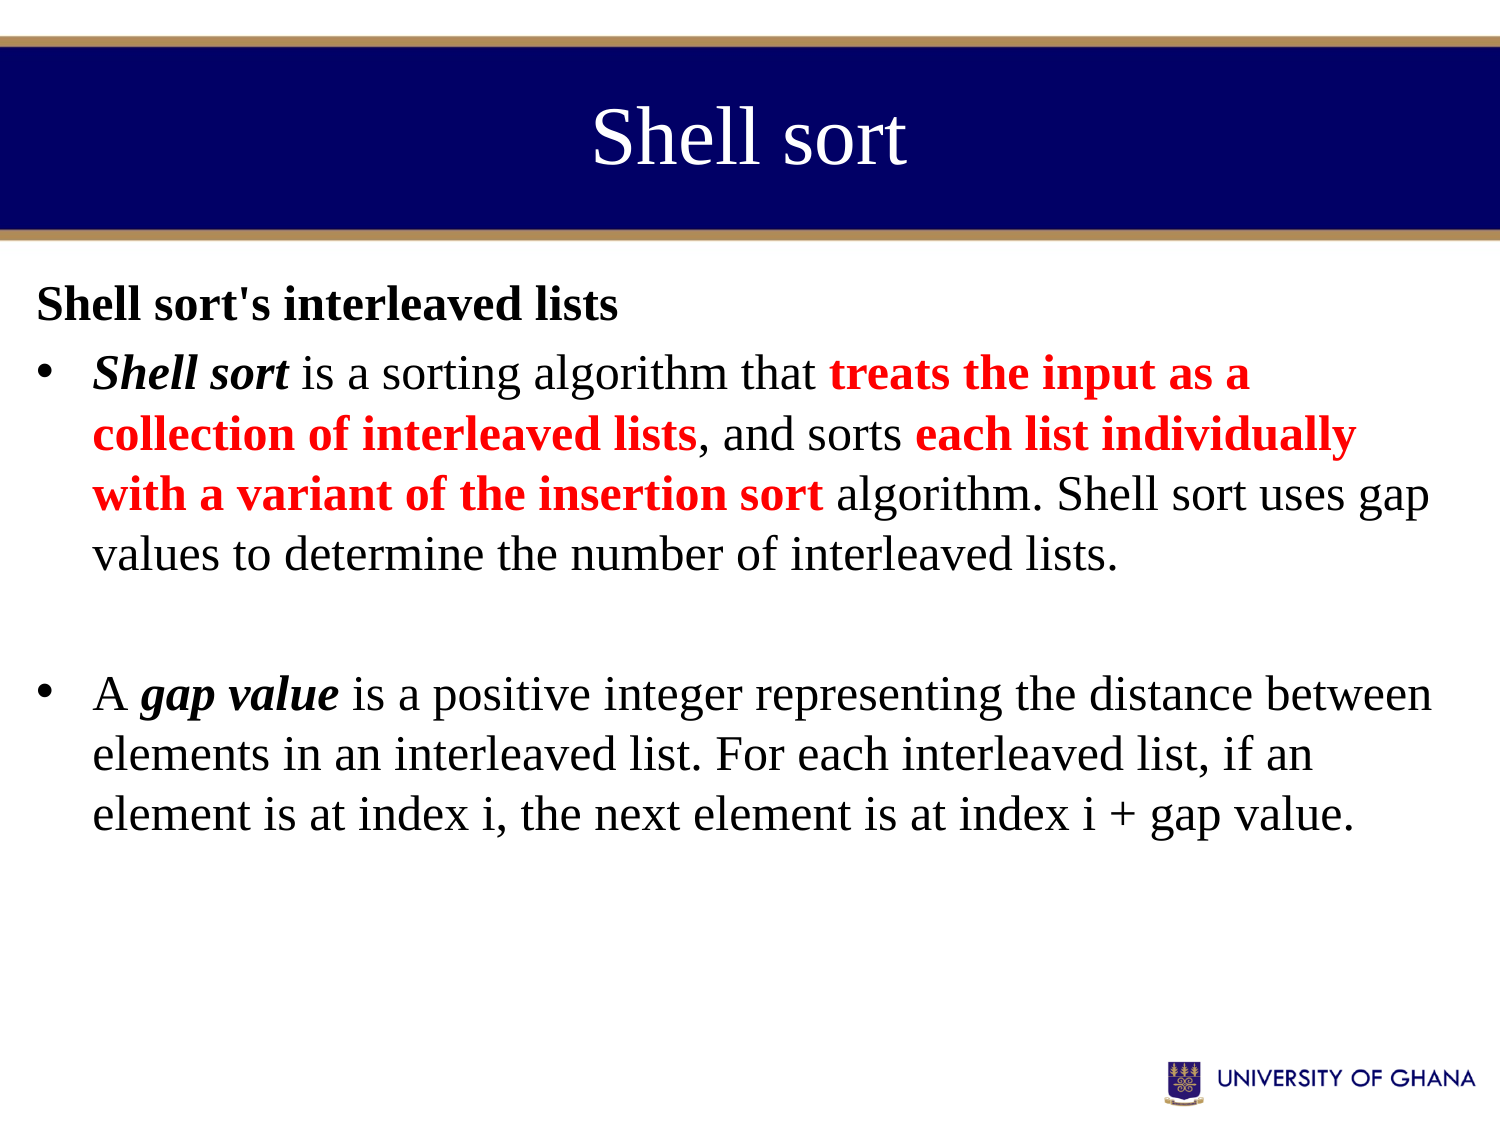

# Shell sort
Shell sort's interleaved lists
Shell sort is a sorting algorithm that treats the input as a collection of interleaved lists, and sorts each list individually with a variant of the insertion sort algorithm. Shell sort uses gap values to determine the number of interleaved lists.

A gap value is a positive integer representing the distance between elements in an interleaved list. For each interleaved list, if an element is at index i, the next element is at index i + gap value.